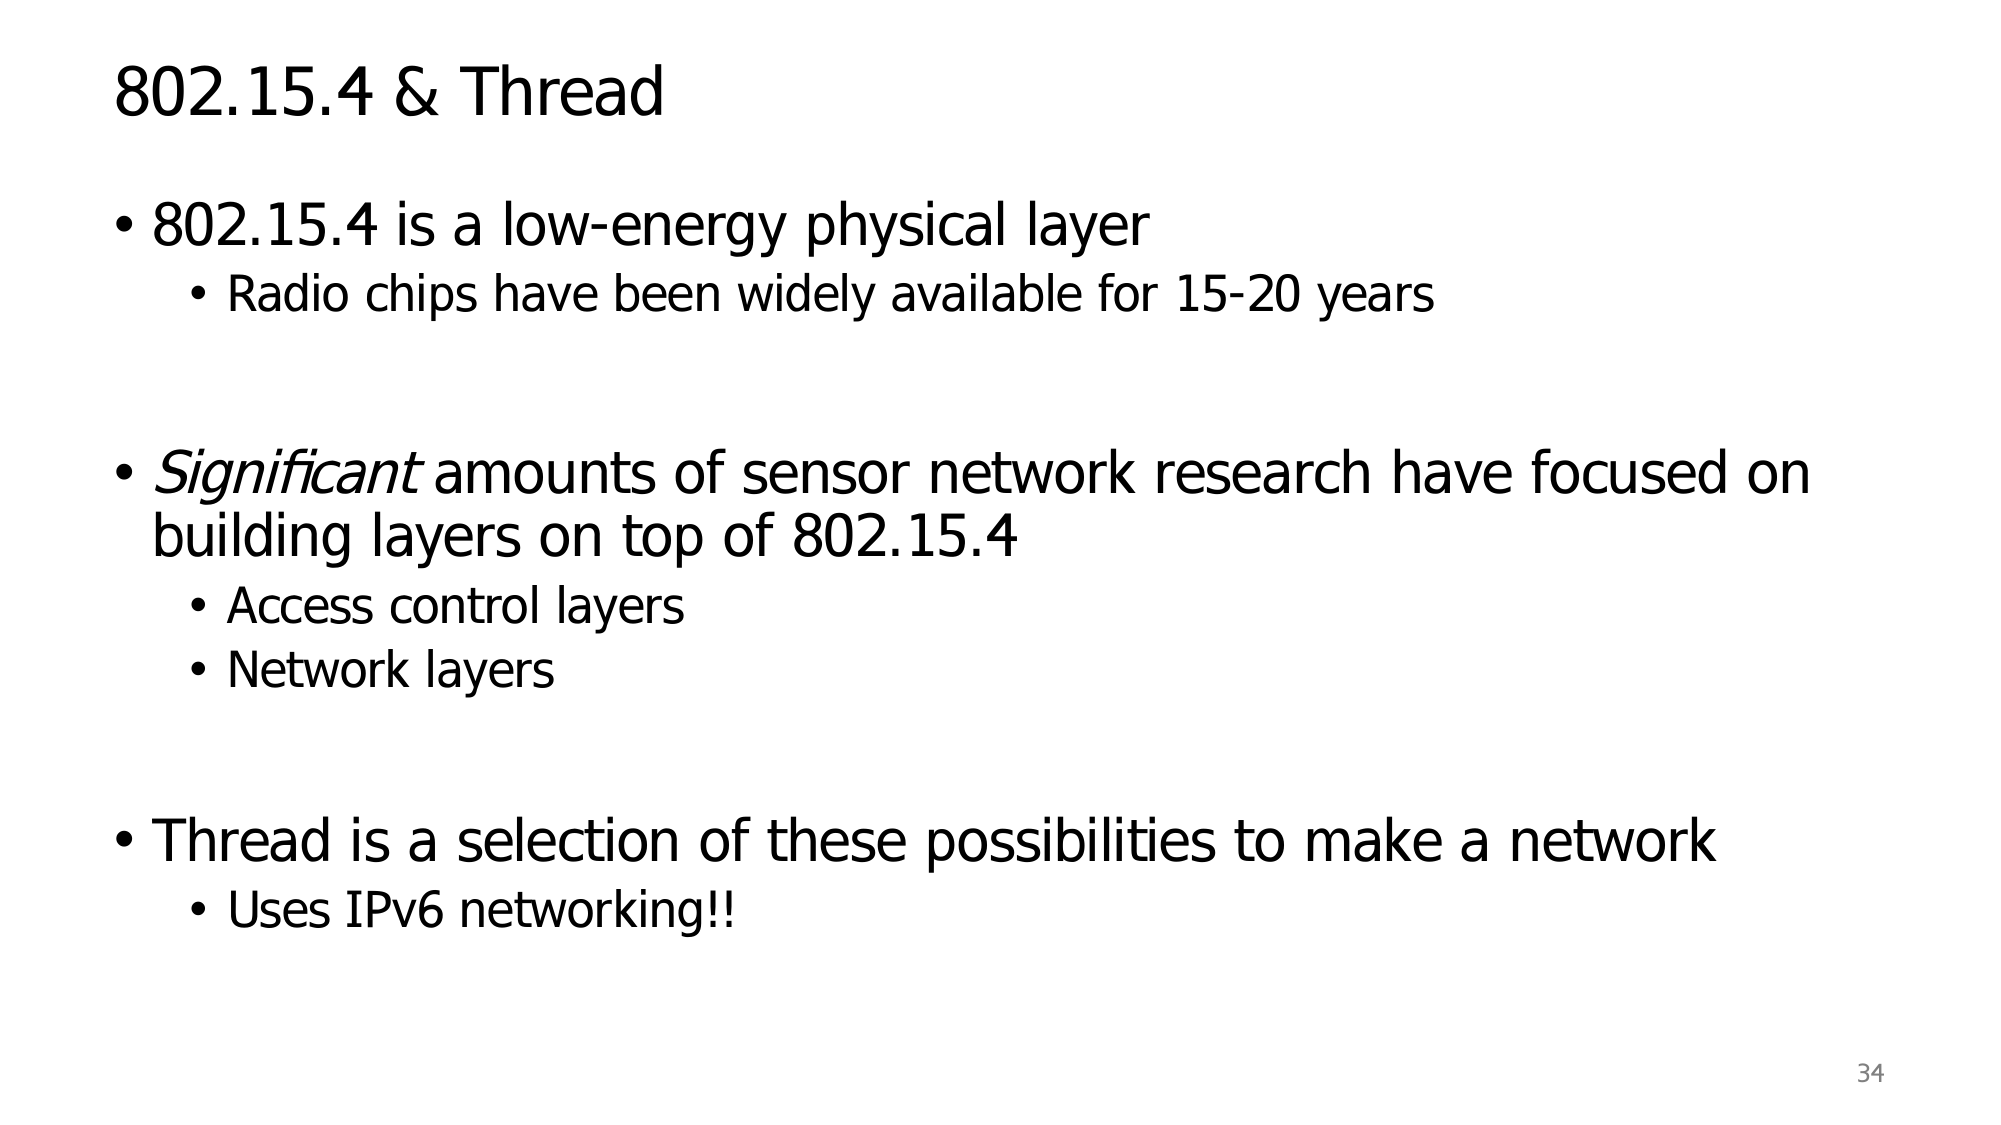

# 802.15.4 & Thread
802.15.4 is a low-energy physical layer
Radio chips have been widely available for 15-20 years

Significant amounts of sensor network research have focused on building layers on top of 802.15.4
Access control layers
Network layers

Thread is a selection of these possibilities to make a network
Uses IPv6 networking!!
34